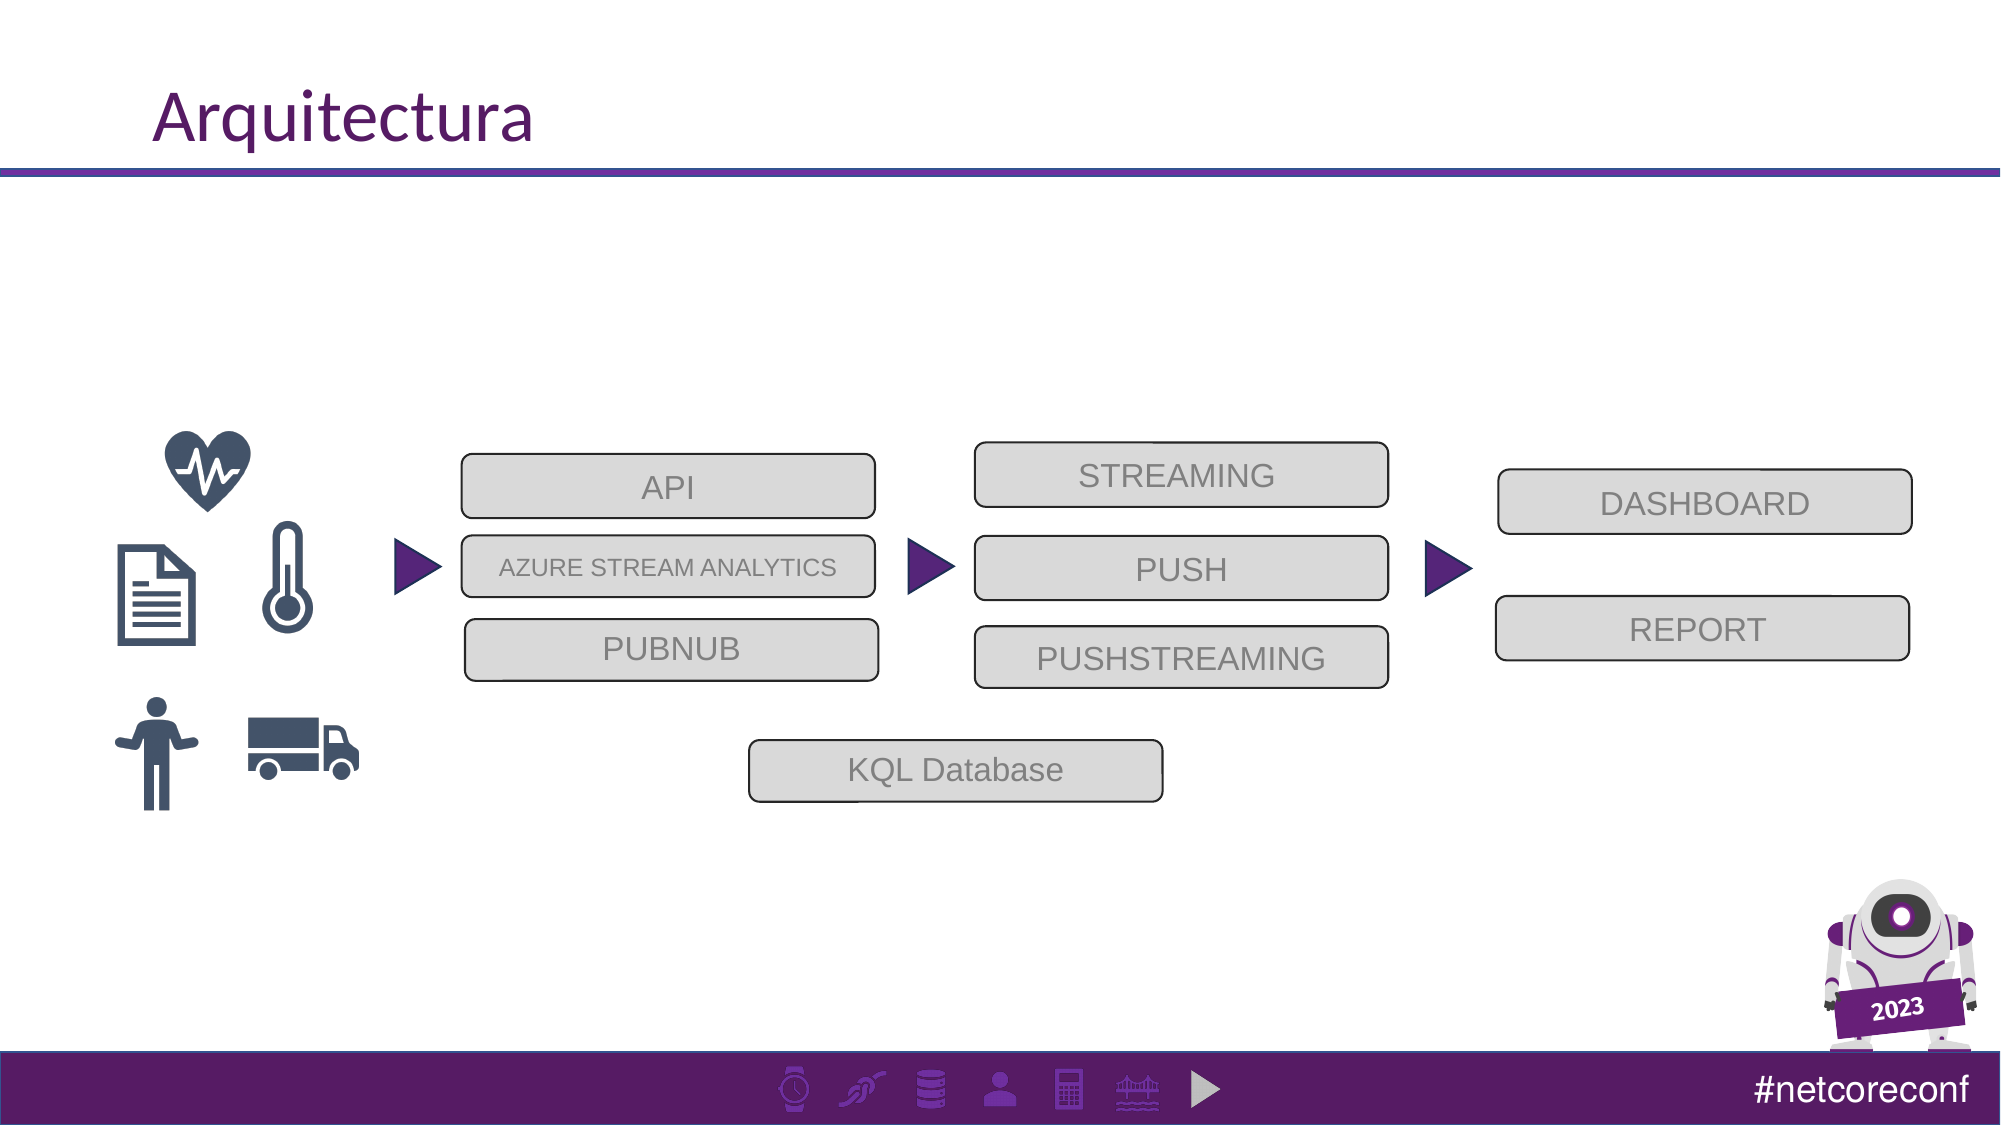

# Arquitectura

STREAMING
API
DASHBOARD

AZURE STREAM ANALYTICS
PUSH

REPORT
PUBNUB
PUSHSTREAMING

KQL Database